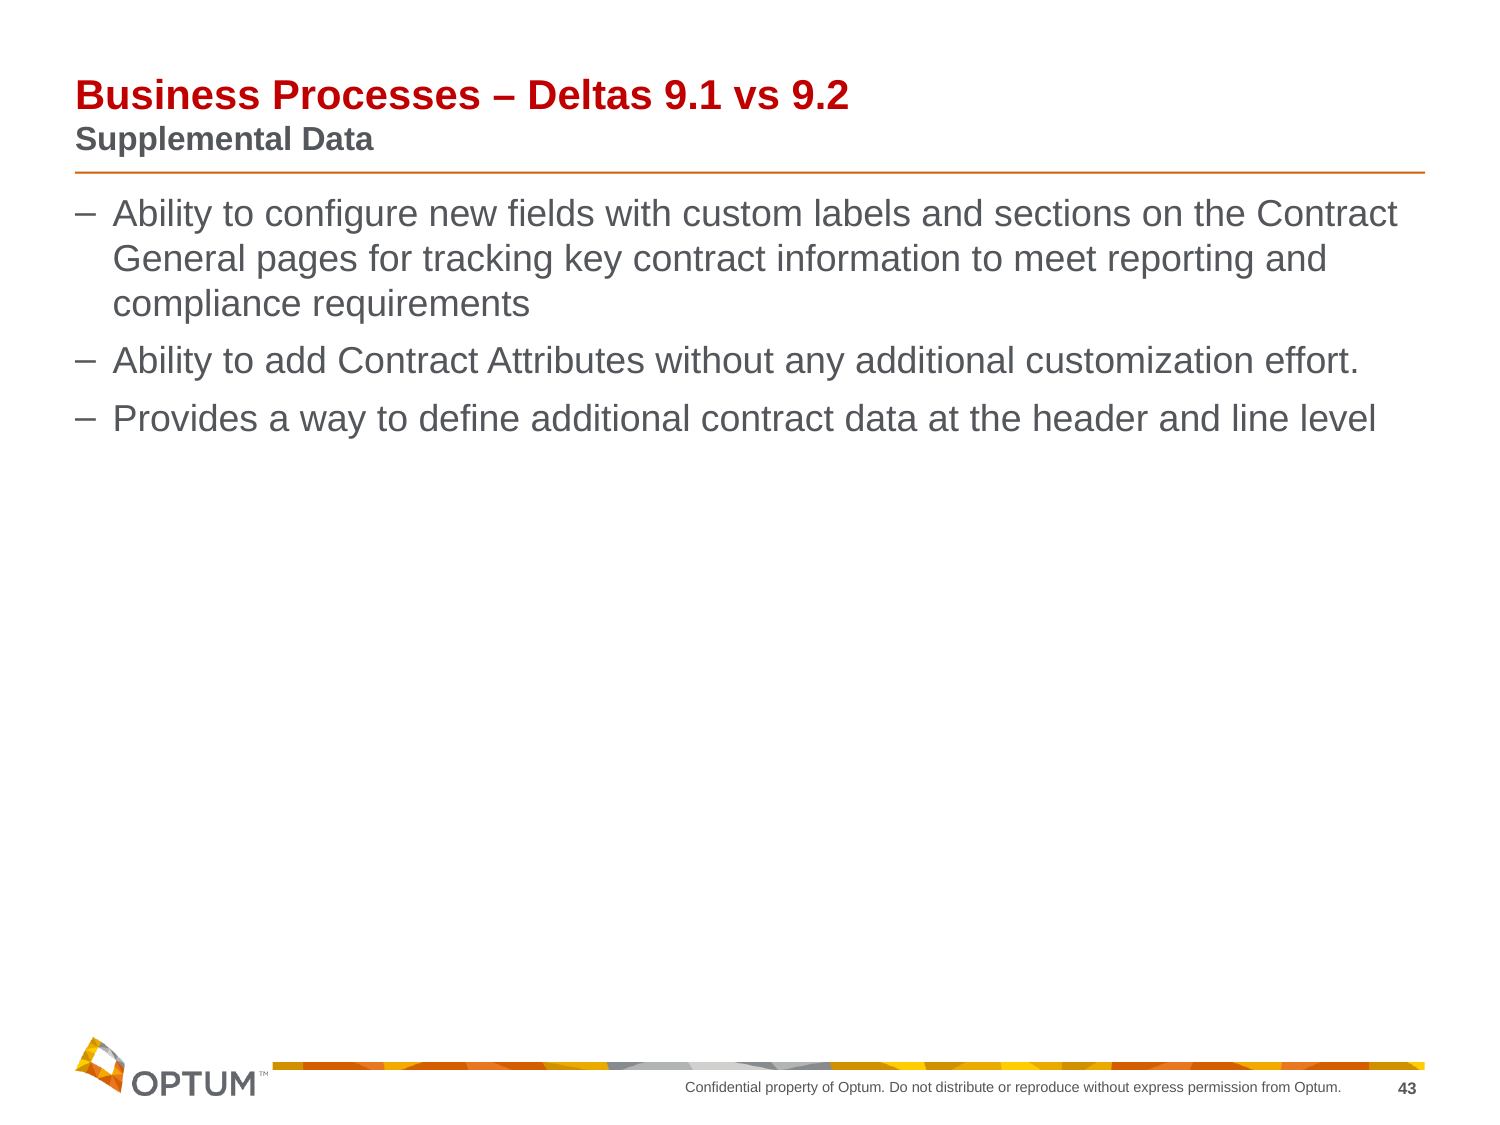

# Business Processes – Deltas 9.1 vs 9.2 Supplemental Data
Ability to configure new fields with custom labels and sections on the Contract General pages for tracking key contract information to meet reporting and compliance requirements
Ability to add Contract Attributes without any additional customization effort.
Provides a way to define additional contract data at the header and line level